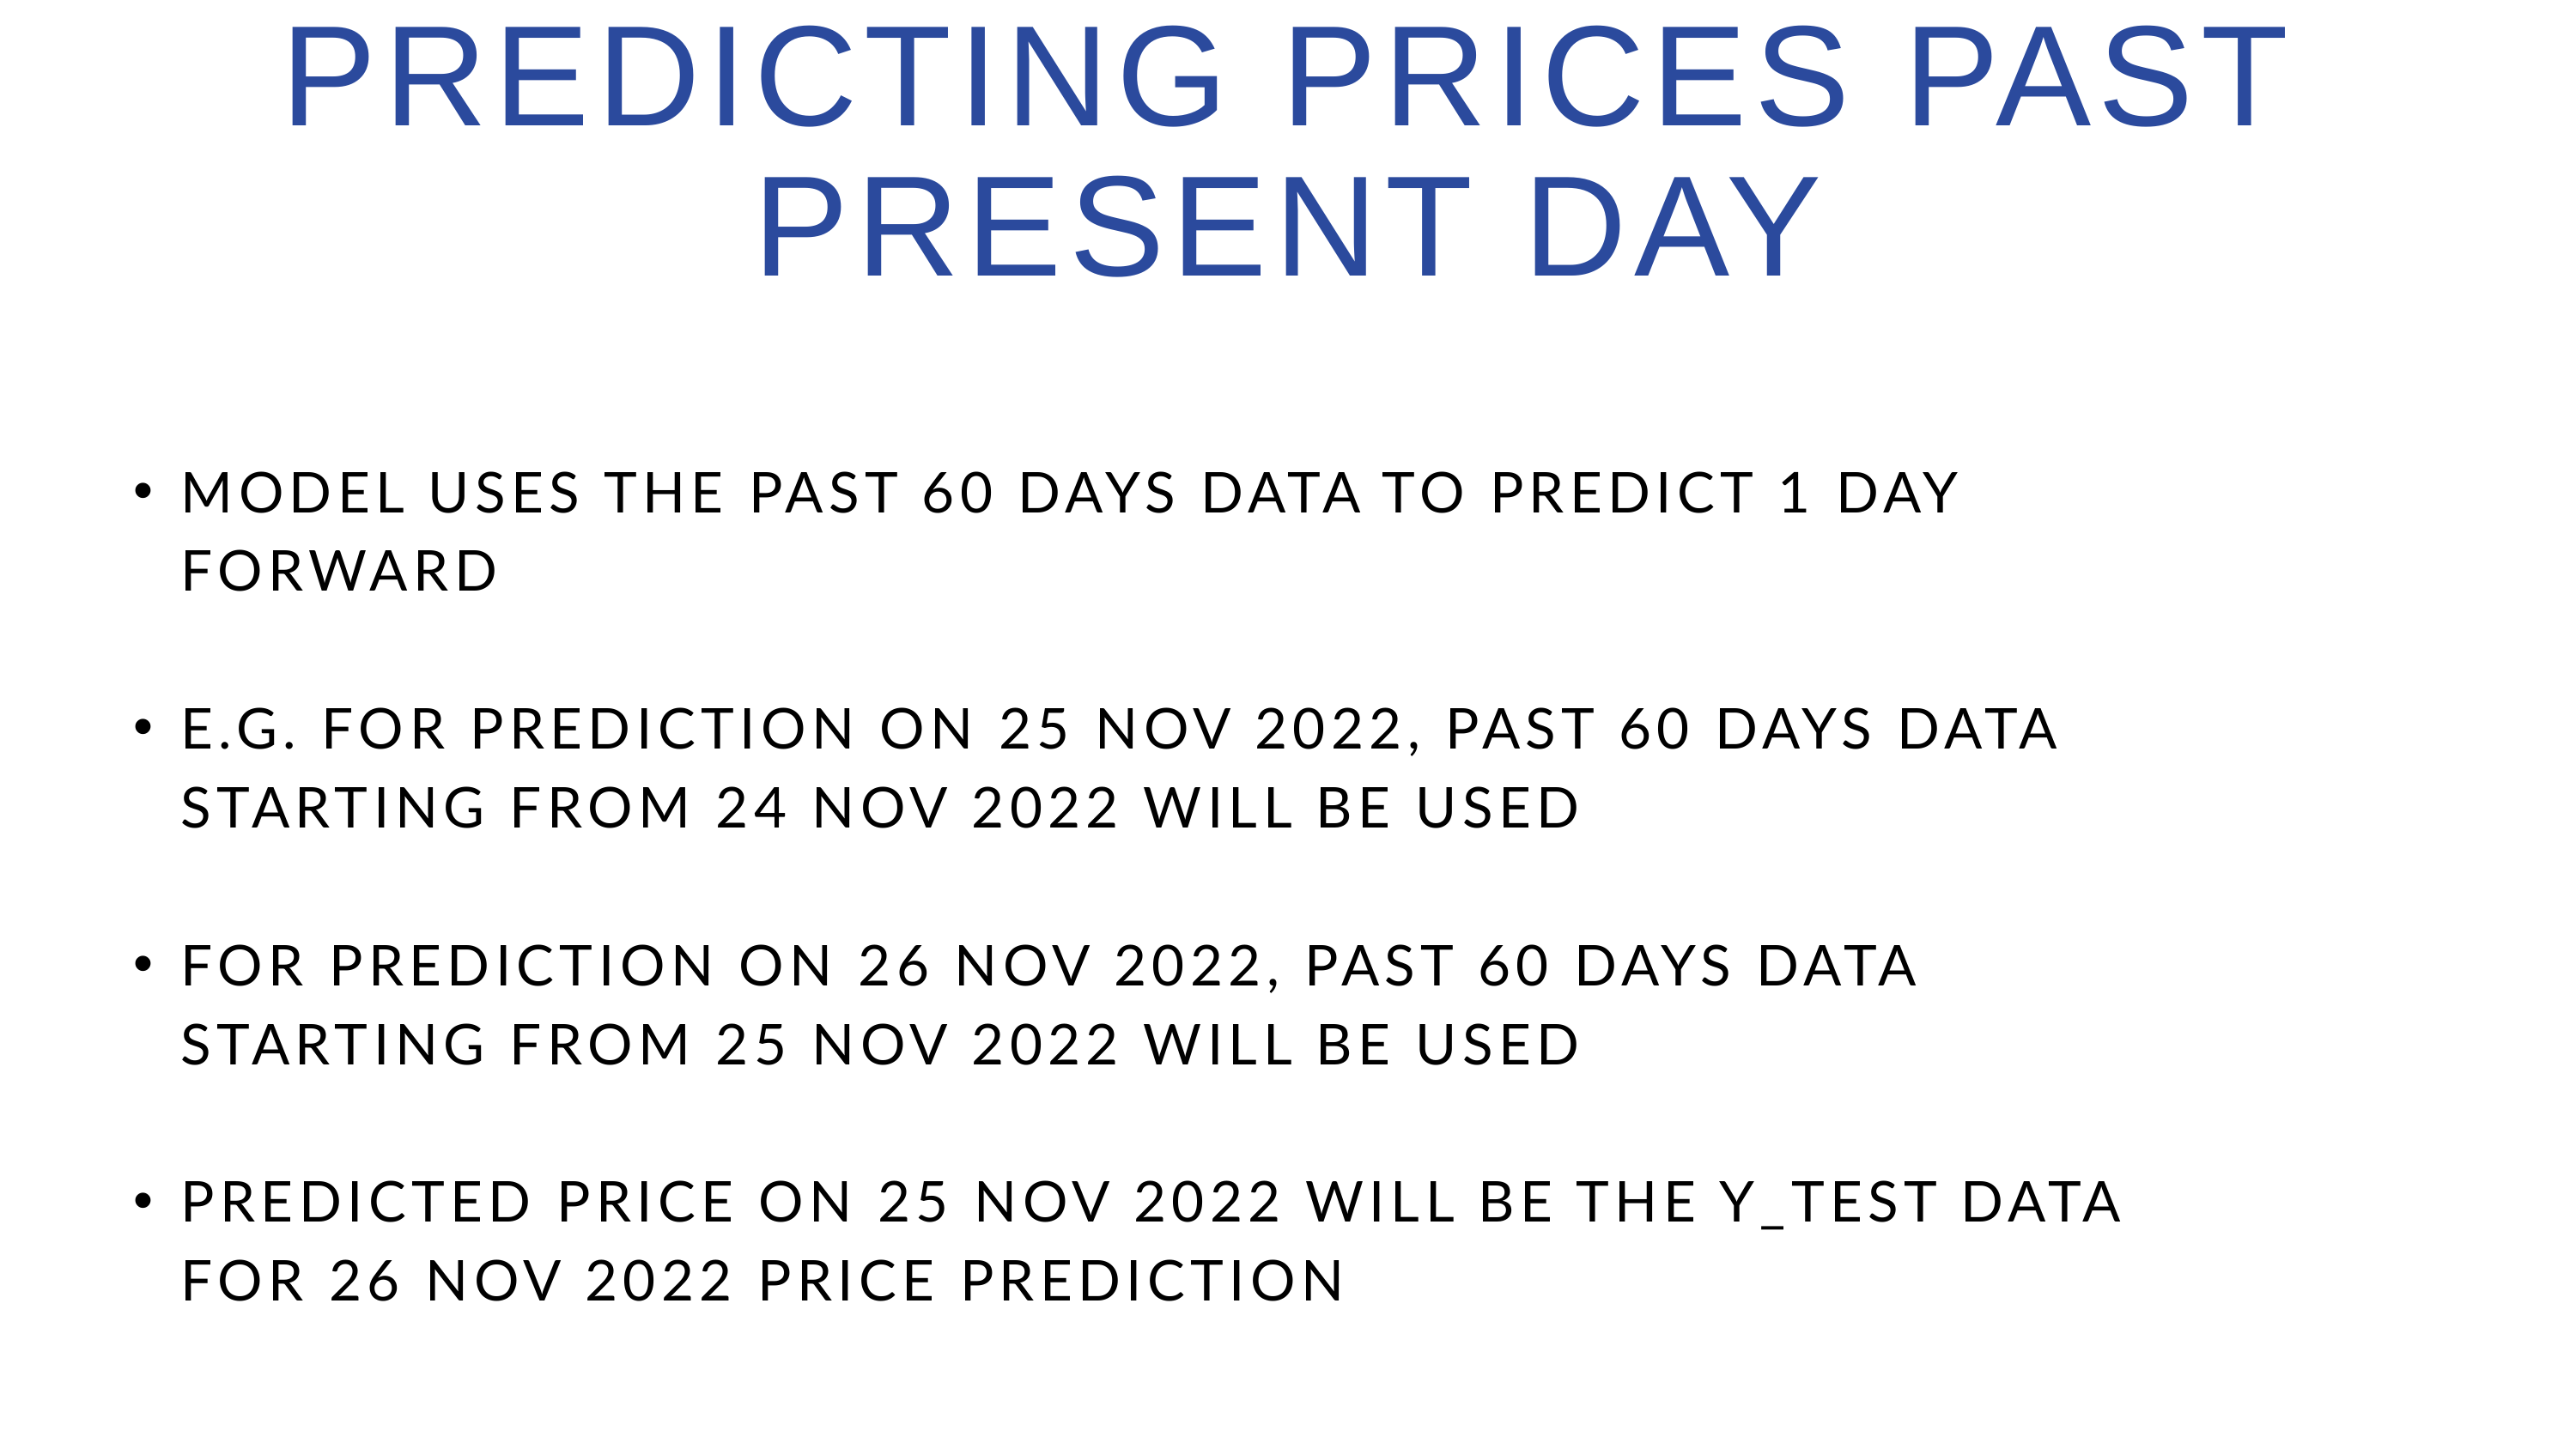

PREDICTING PRICES PAST PRESENT DAY
MODEL USES THE PAST 60 DAYS DATA TO PREDICT 1 DAY FORWARD

E.G. FOR PREDICTION ON 25 NOV 2022, PAST 60 DAYS DATA STARTING FROM 24 NOV 2022 WILL BE USED

FOR PREDICTION ON 26 NOV 2022, PAST 60 DAYS DATA STARTING FROM 25 NOV 2022 WILL BE USED

PREDICTED PRICE ON 25 NOV 2022 WILL BE THE Y_TEST DATA FOR 26 NOV 2022 PRICE PREDICTION